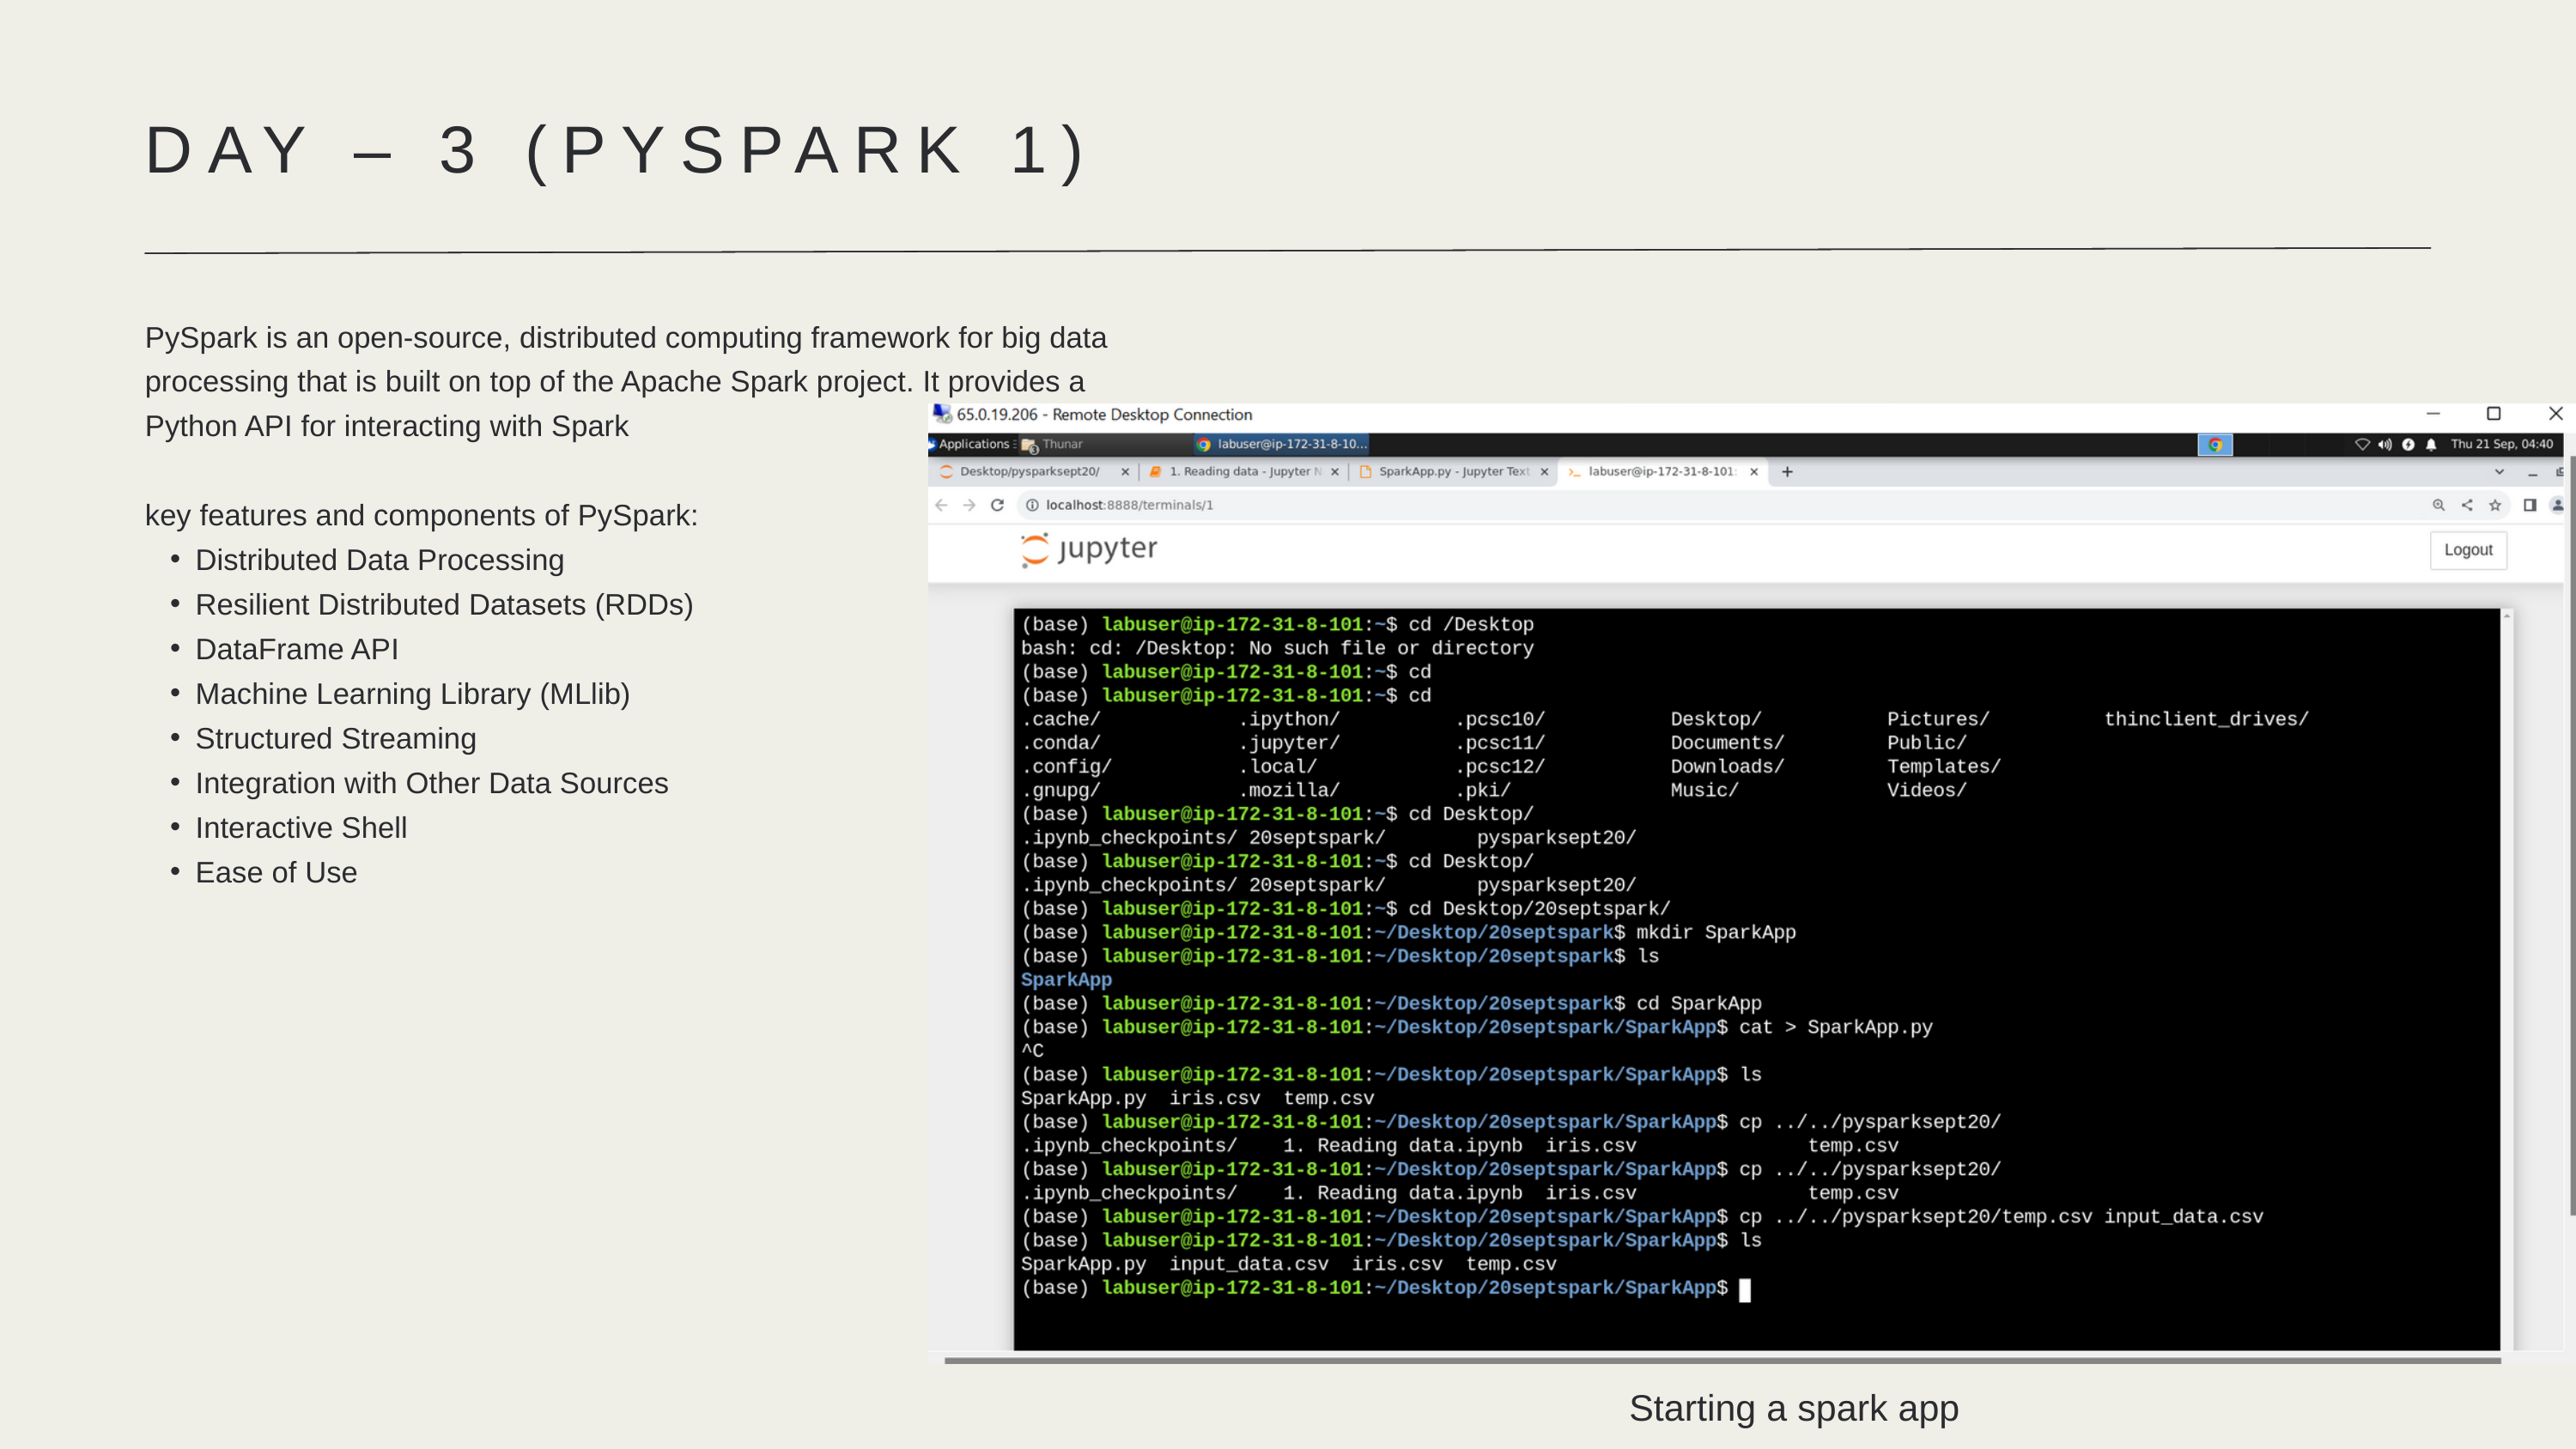

DAY – 3 (PYSPARK 1)

PySpark is an open-source, distributed computing framework for big data processing that is built on top of the Apache Spark project. It provides a Python API for interacting with Spark

key features and components of PySpark:
Distributed Data Processing
Resilient Distributed Datasets (RDDs)
DataFrame API
Machine Learning Library (MLlib)
Structured Streaming
Integration with Other Data Sources
Interactive Shell
Ease of Use

Starting a spark app